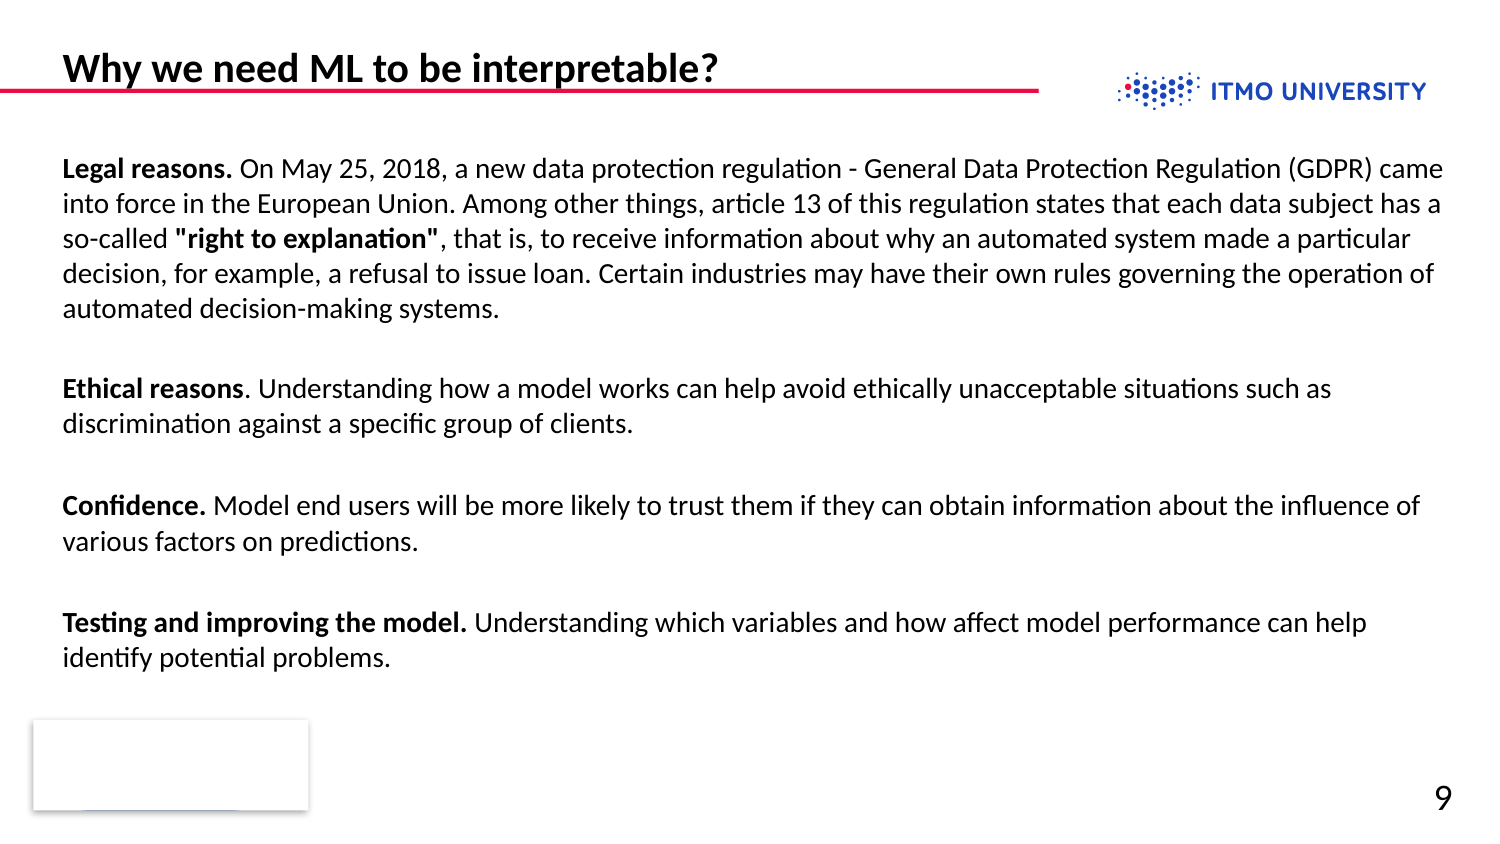

# Why we need ML to be interpretable?
Legal reasons. On May 25, 2018, a new data protection regulation - General Data Protection Regulation (GDPR) came into force in the European Union. Among other things, article 13 of this regulation states that each data subject has a so-called "right to explanation", that is, to receive information about why an automated system made a particular decision, for example, a refusal to issue loan. Certain industries may have their own rules governing the operation of automated decision-making systems.

Ethical reasons. Understanding how a model works can help avoid ethically unacceptable situations such as discrimination against a specific group of clients.

Confidence. Model end users will be more likely to trust them if they can obtain information about the influence of various factors on predictions.

Testing and improving the model. Understanding which variables and how affect model performance can help identify potential problems.